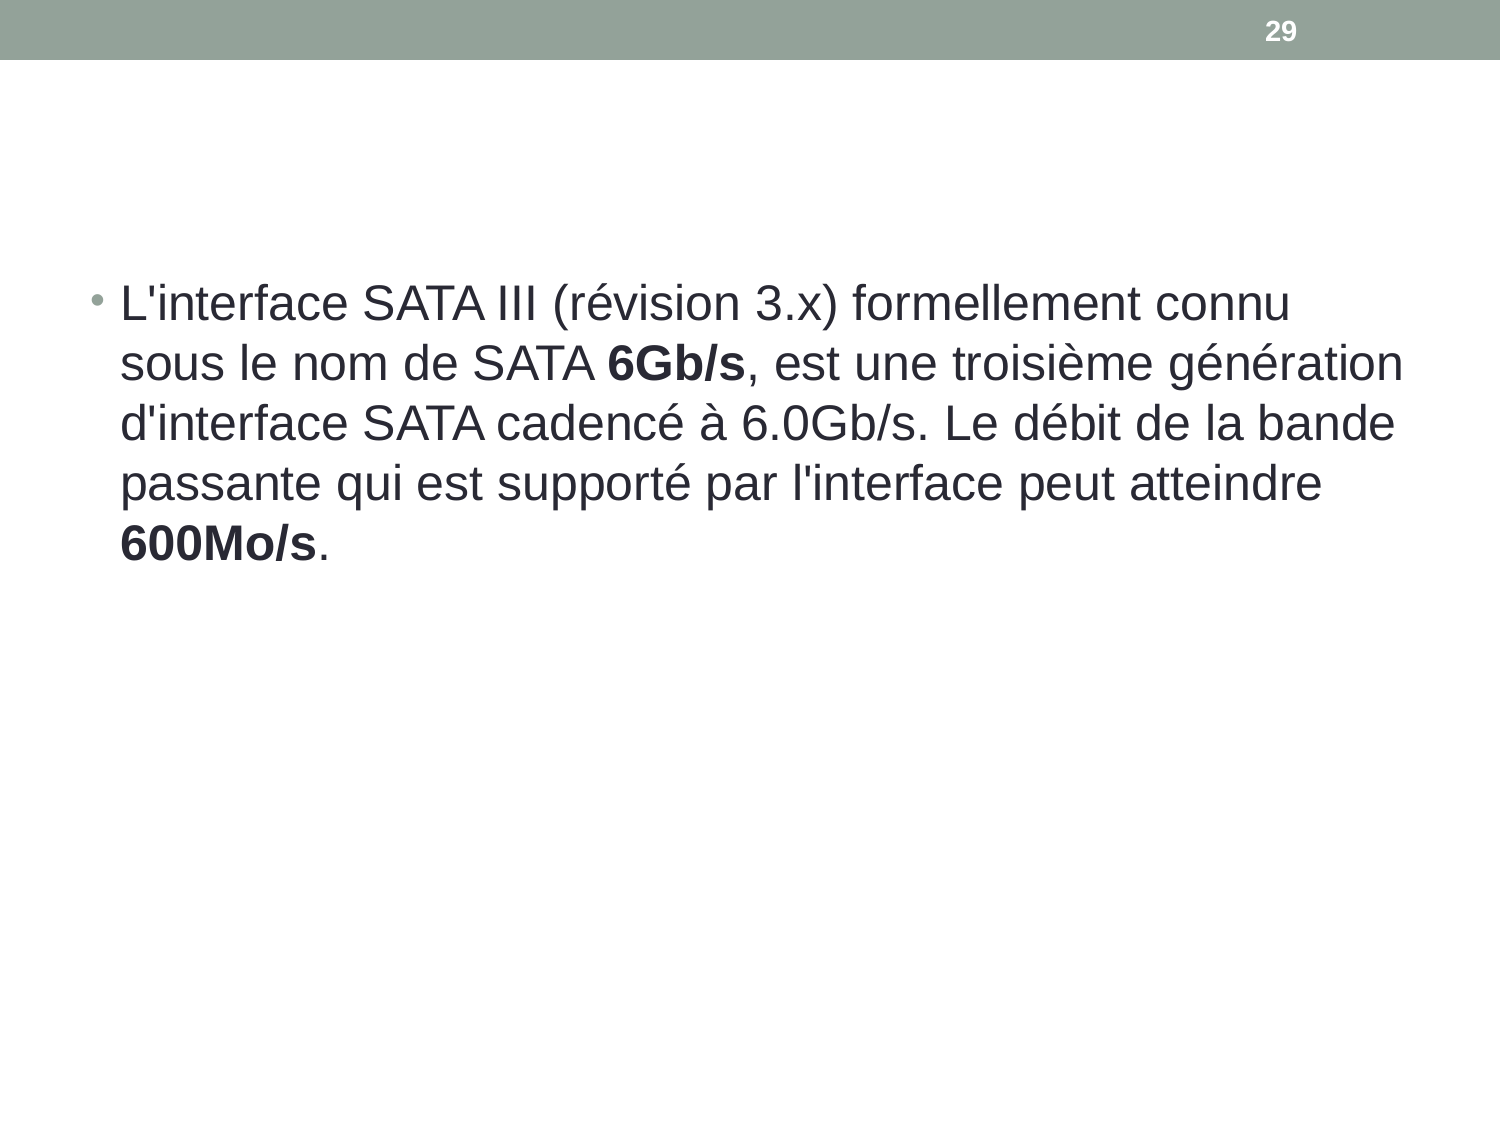

29
#
L'interface SATA III (révision 3.x) formellement connu sous le nom de SATA 6Gb/s, est une troisième génération d'interface SATA cadencé à 6.0Gb/s. Le débit de la bande passante qui est supporté par l'interface peut atteindre 600Mo/s.